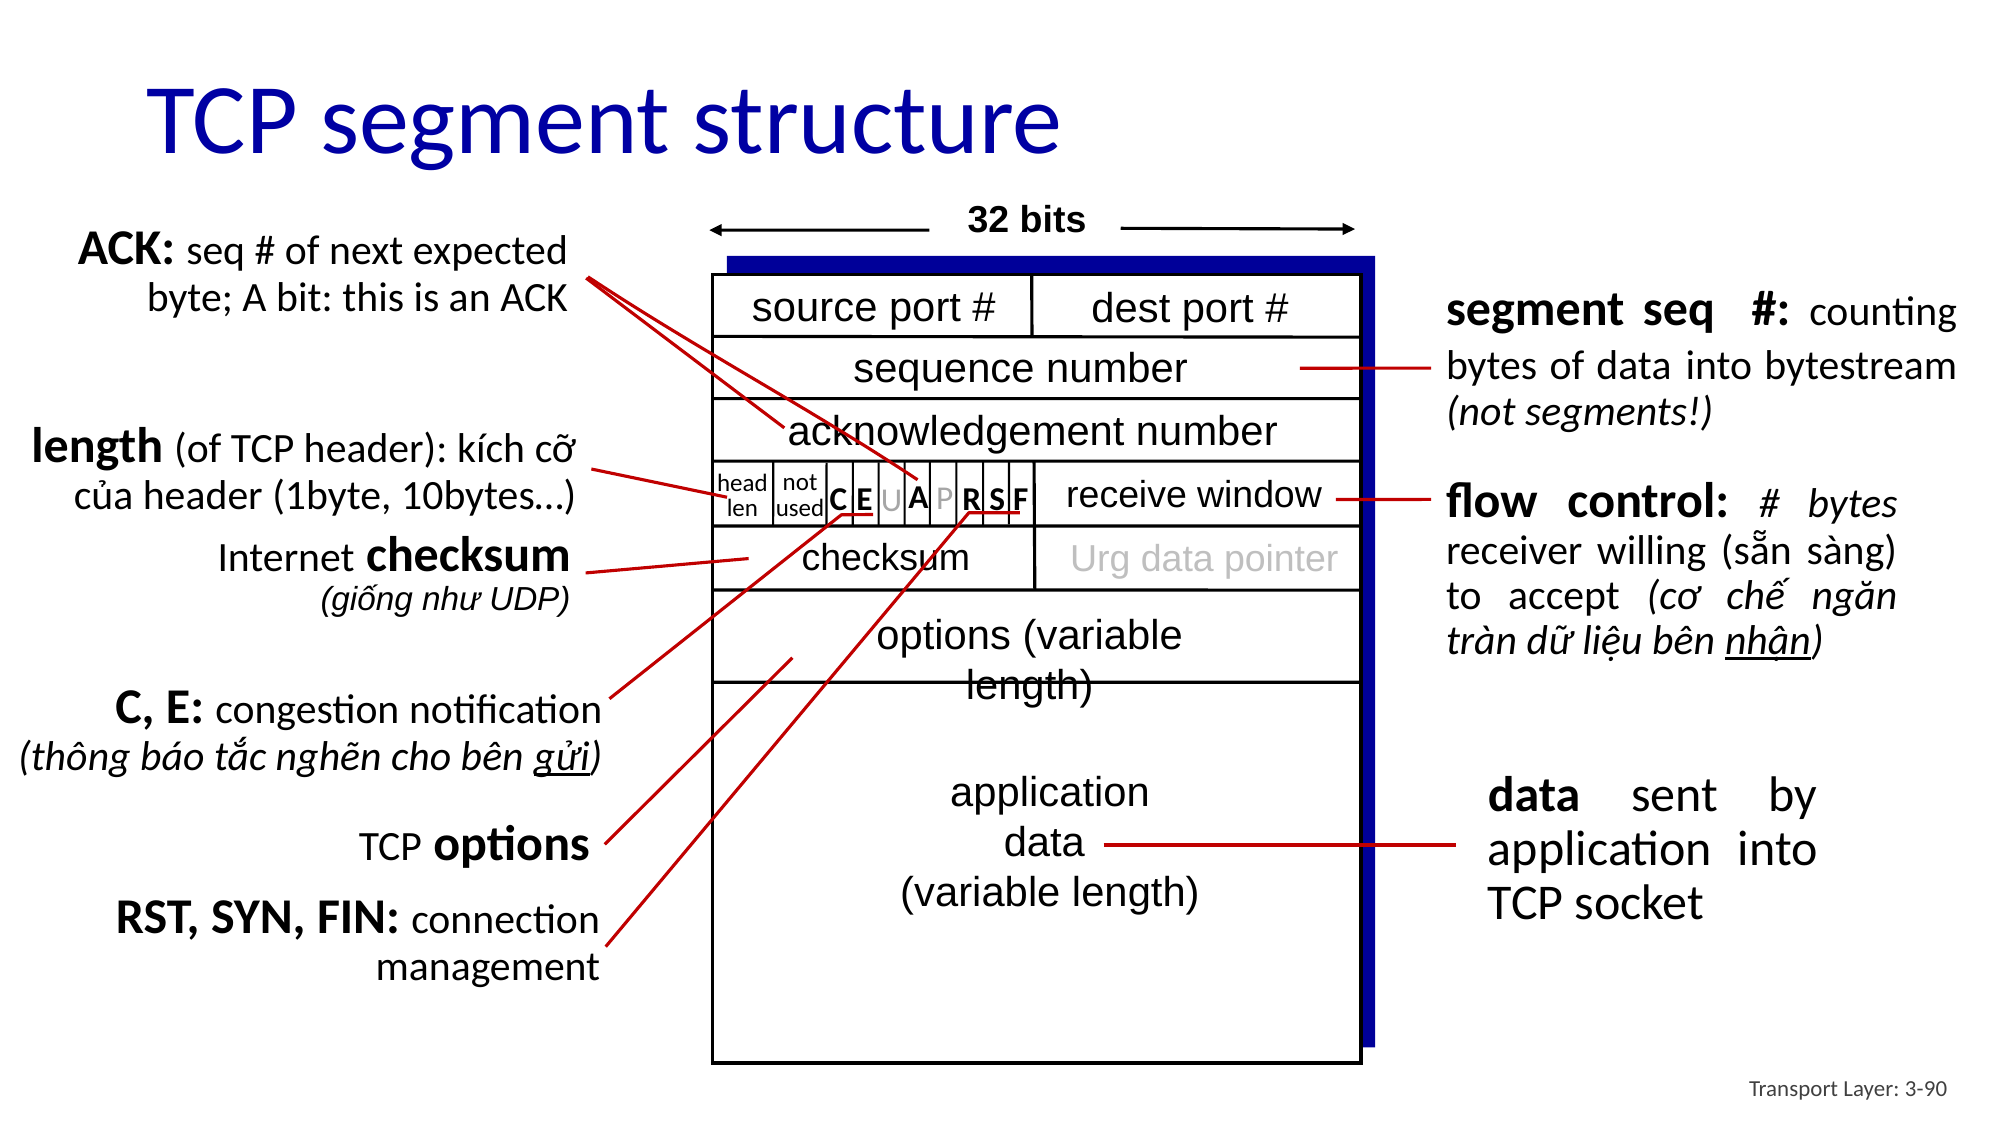

# TCP segment structure
32 bits

ACK: seq # of next expected byte; A bit: this is an ACK

acknowledgement number
A

source port #
dest port #
segment seq  #: counting bytes of data into bytestream (not segments!)
sequence number

length (of TCP header): kích cỡ của header (1byte, 10bytes…)
head
len

receive window
flow control: # bytes receiver willing (sẵn sàng) to accept (cơ chế ngăn tràn dữ liệu bên nhận)

not
used
P
U
Urg data pointer
S
R
F

RST, SYN, FIN: connection management
C
E

C, E: congestion notification (thông báo tắc nghẽn cho bên gửi)
Internet checksum
(giống như UDP)
checksum

options (variable length)
TCP options

application
data
(variable length)
data sent by application into TCP socket
Transport Layer: 3-90